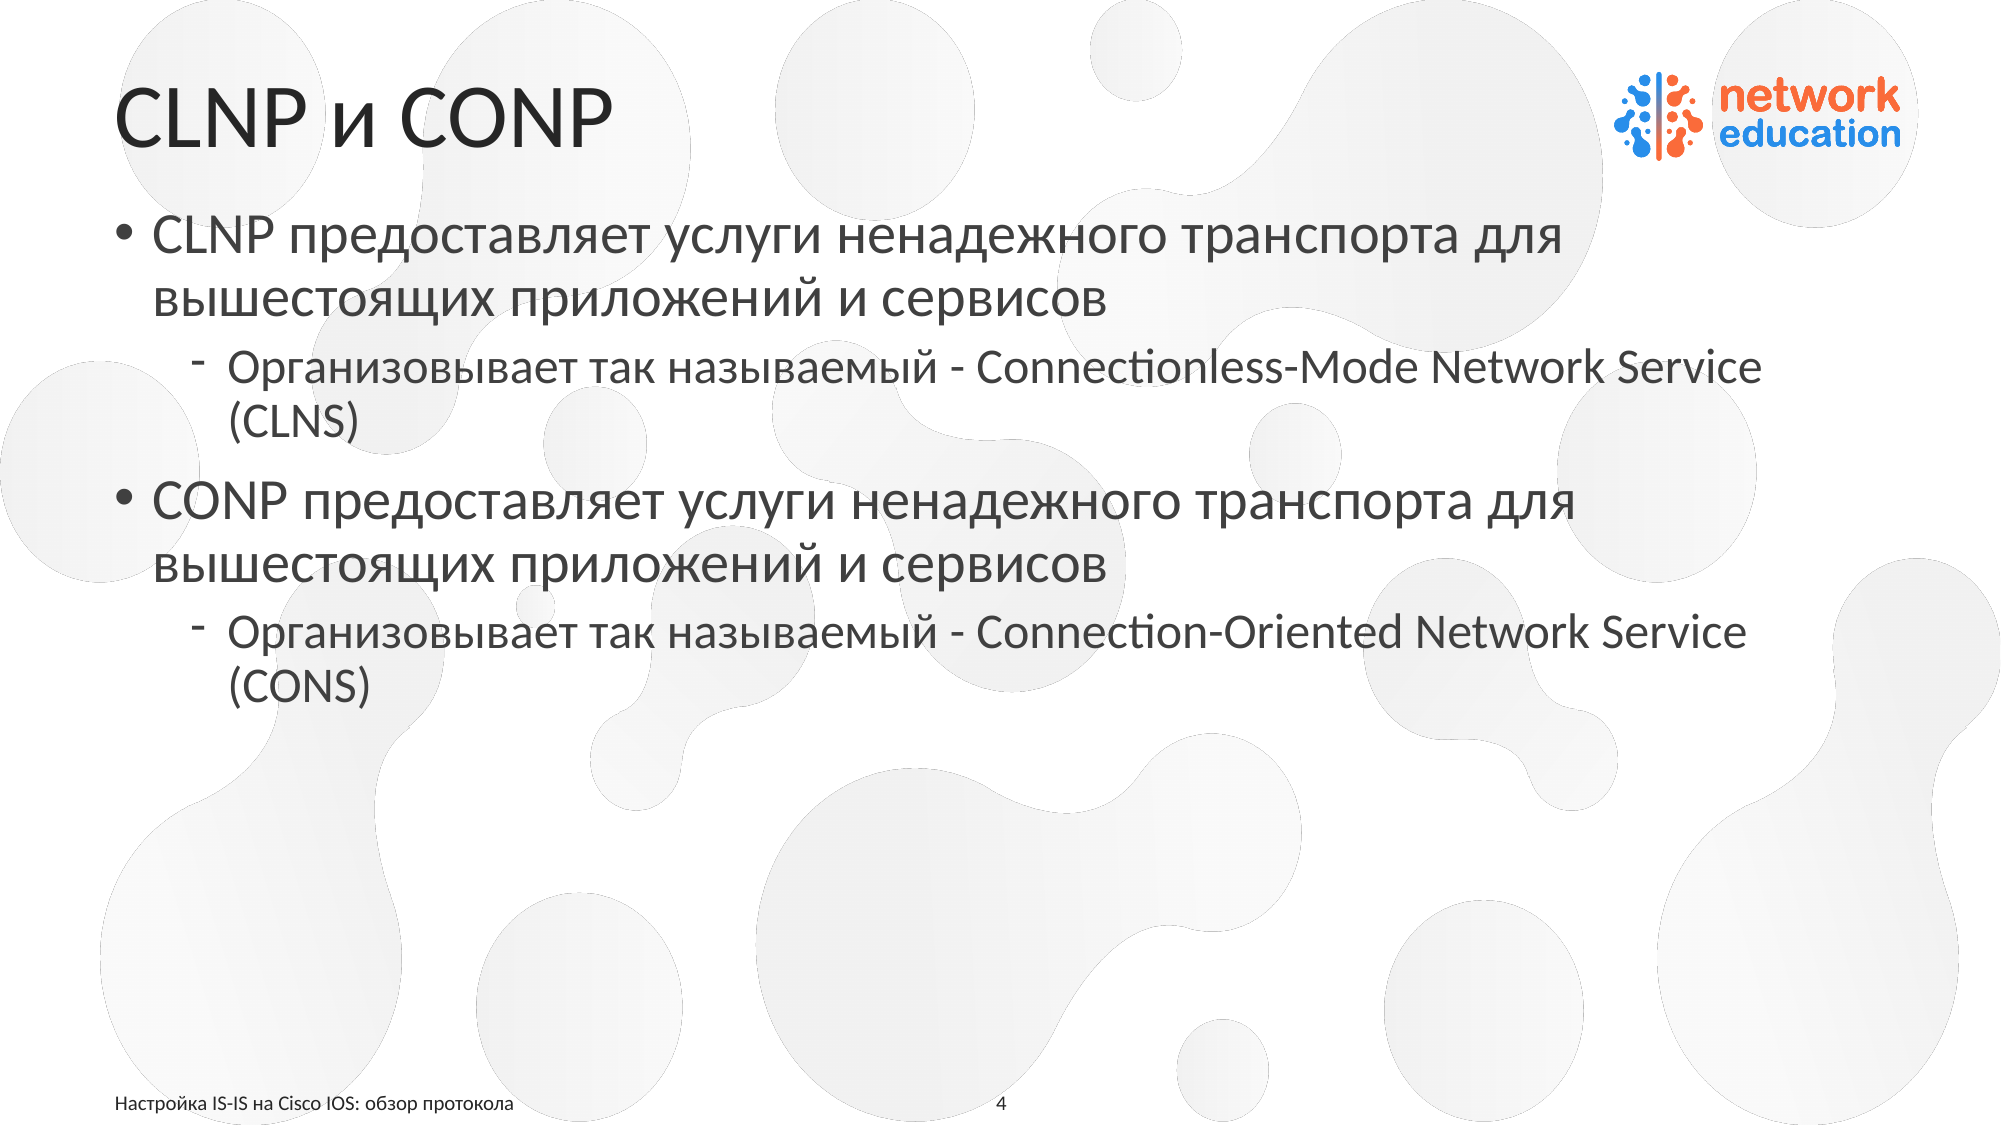

# CLNP и CONP
CLNP предоставляет услуги ненадежного транспорта для вышестоящих приложений и сервисов
Организовывает так называемый - Connectionless-Mode Network Service (CLNS)
CONP предоставляет услуги ненадежного транспорта для вышестоящих приложений и сервисов
Организовывает так называемый - Connection-Oriented Network Service (CONS)
Настройка IS-IS на Cisco IOS: обзор протокола